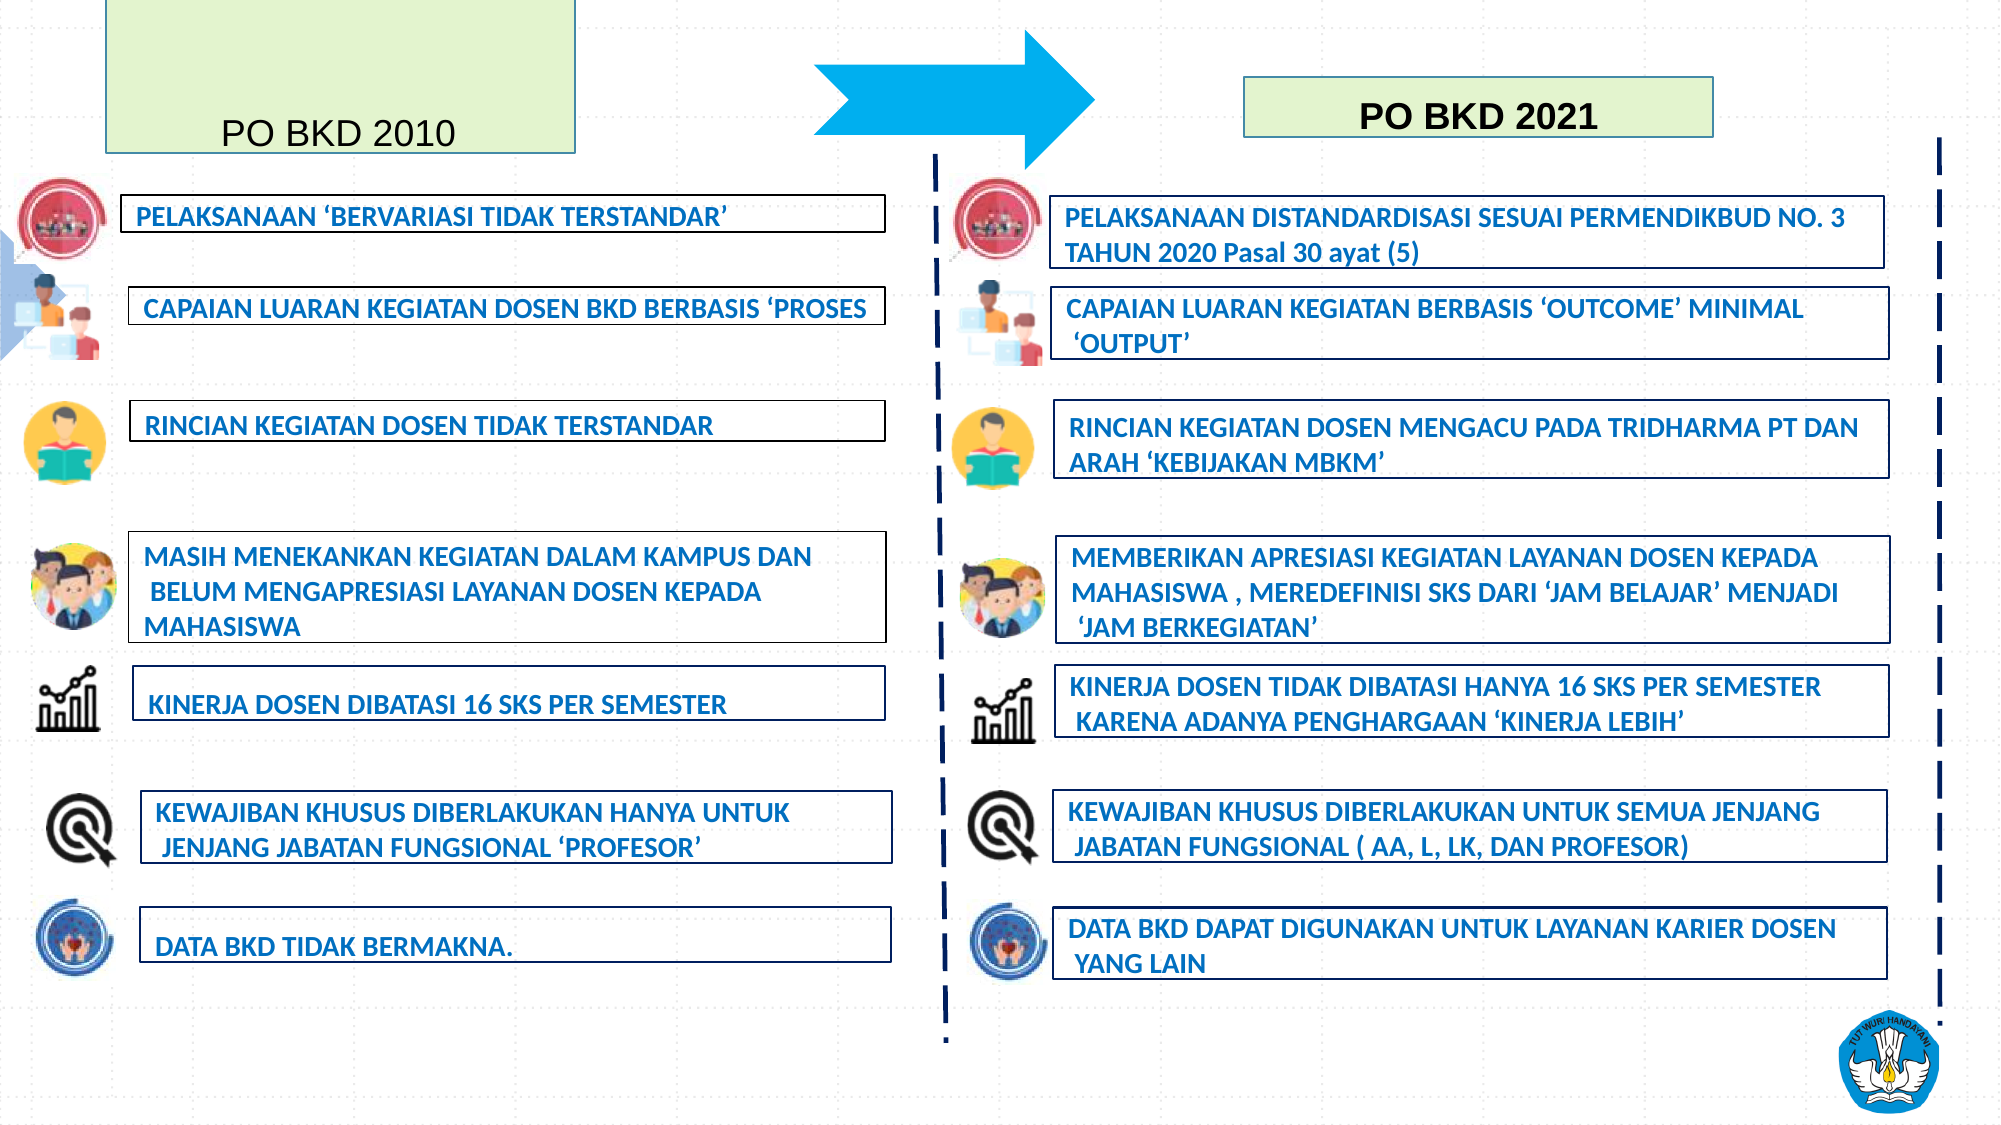

PO BKD 2021
# PO BKD 2010

PELAKSANAAN ‘BERVARIASI TIDAK TERSTANDAR’
PELAKSANAAN DISTANDARDISASI SESUAI PERMENDIKBUD NO. 3
TAHUN 2020 Pasal 30 ayat (5)

CAPAIAN LUARAN KEGIATAN DOSEN BKD BERBASIS ‘PROSES
CAPAIAN LUARAN KEGIATAN BERBASIS ‘OUTCOME’ MINIMAL  ‘OUTPUT’
RINCIAN KEGIATAN DOSEN TIDAK TERSTANDAR
RINCIAN KEGIATAN DOSEN MENGACU PADA TRIDHARMA PT DAN
ARAH ‘KEBIJAKAN MBKM’

MASIH MENEKANKAN KEGIATAN DALAM KAMPUS DAN  BELUM MENGAPRESIASI LAYANAN DOSEN KEPADA  MAHASISWA
MEMBERIKAN APRESIASI KEGIATAN LAYANAN DOSEN KEPADA
MAHASISWA , MEREDEFINISI SKS DARI ‘JAM BELAJAR’ MENJADI  ‘JAM BERKEGIATAN’

KINERJA DOSEN TIDAK DIBATASI HANYA 16 SKS PER SEMESTER  KARENA ADANYA PENGHARGAAN ‘KINERJA LEBIH’

KINERJA DOSEN DIBATASI 16 SKS PER SEMESTER
KEWAJIBAN KHUSUS DIBERLAKUKAN UNTUK SEMUA JENJANG  JABATAN FUNGSIONAL ( AA, L, LK, DAN PROFESOR)
KEWAJIBAN KHUSUS DIBERLAKUKAN HANYA UNTUK  JENJANG JABATAN FUNGSIONAL ‘PROFESOR’

DATA BKD TIDAK BERMAKNA.
DATA BKD DAPAT DIGUNAKAN UNTUK LAYANAN KARIER DOSEN  YANG LAIN